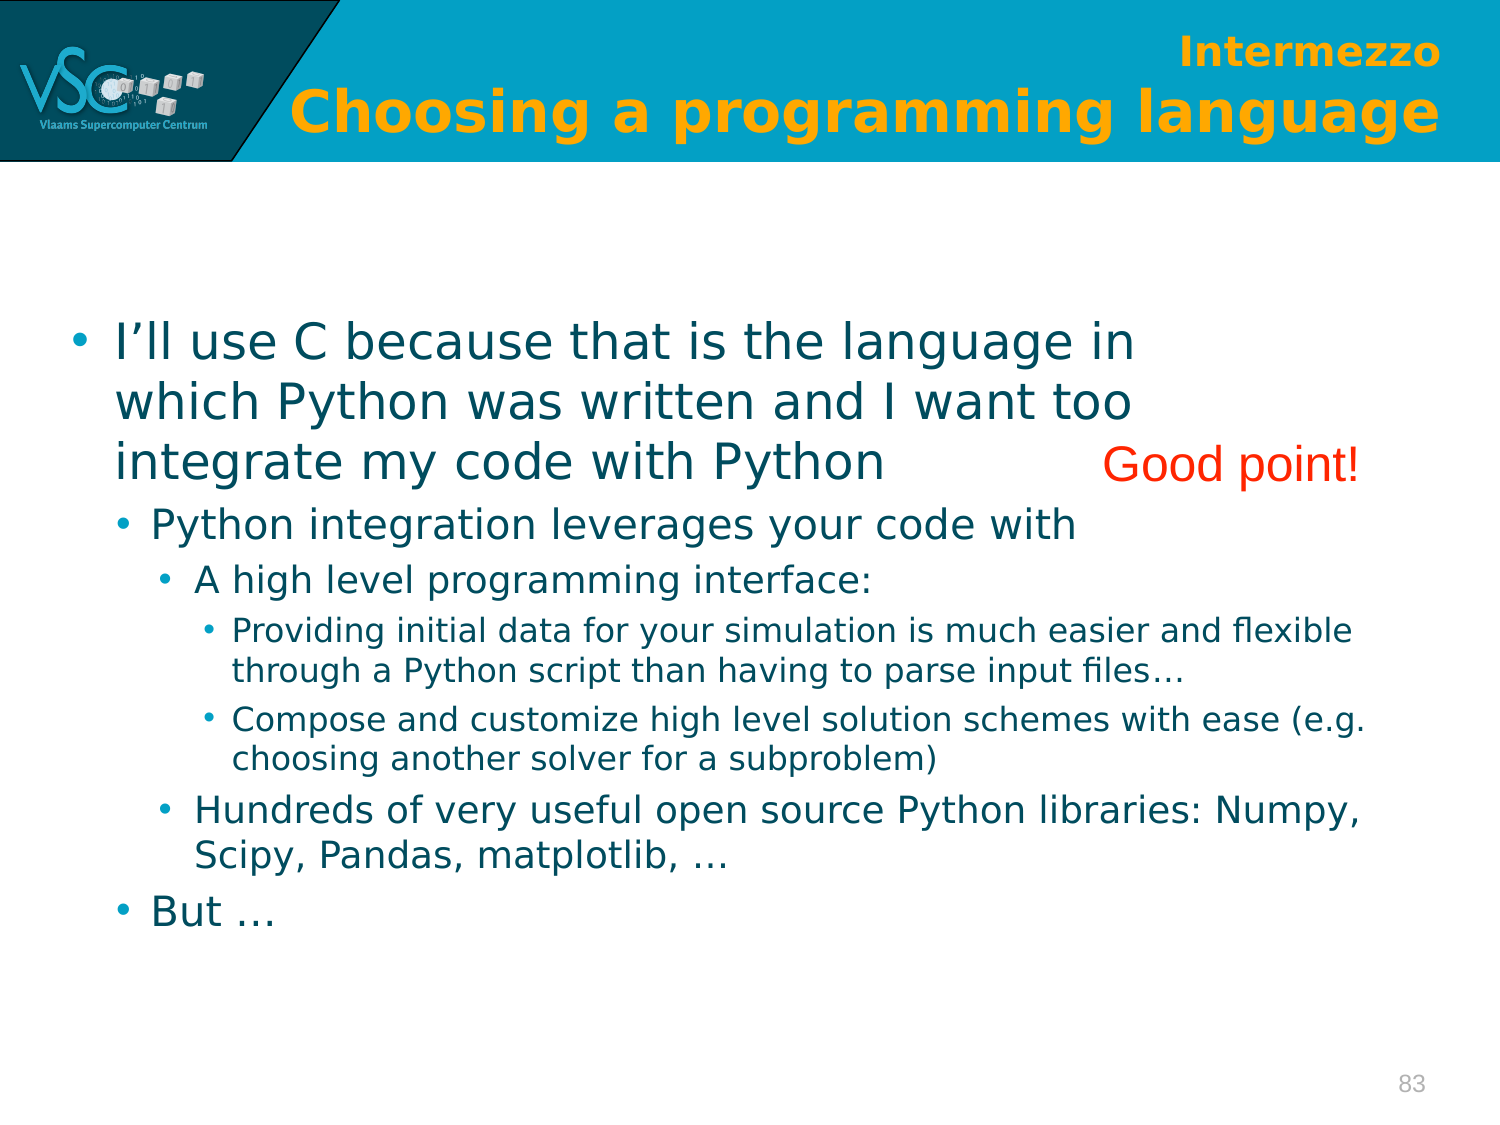

# Intermezzo Choosing a programming language
I’ll use C because that is the language in
which Python was written and I want too
integrate my code with Python
Python integration leverages your code with
A high level programming interface:
Providing initial data for your simulation is much easier and flexible through a Python script than having to parse input files…
Compose and customize high level solution schemes with ease (e.g. choosing another solver for a subproblem)
Hundreds of very useful open source Python libraries: Numpy, Scipy, Pandas, matplotlib, …
But …
Good point!
83